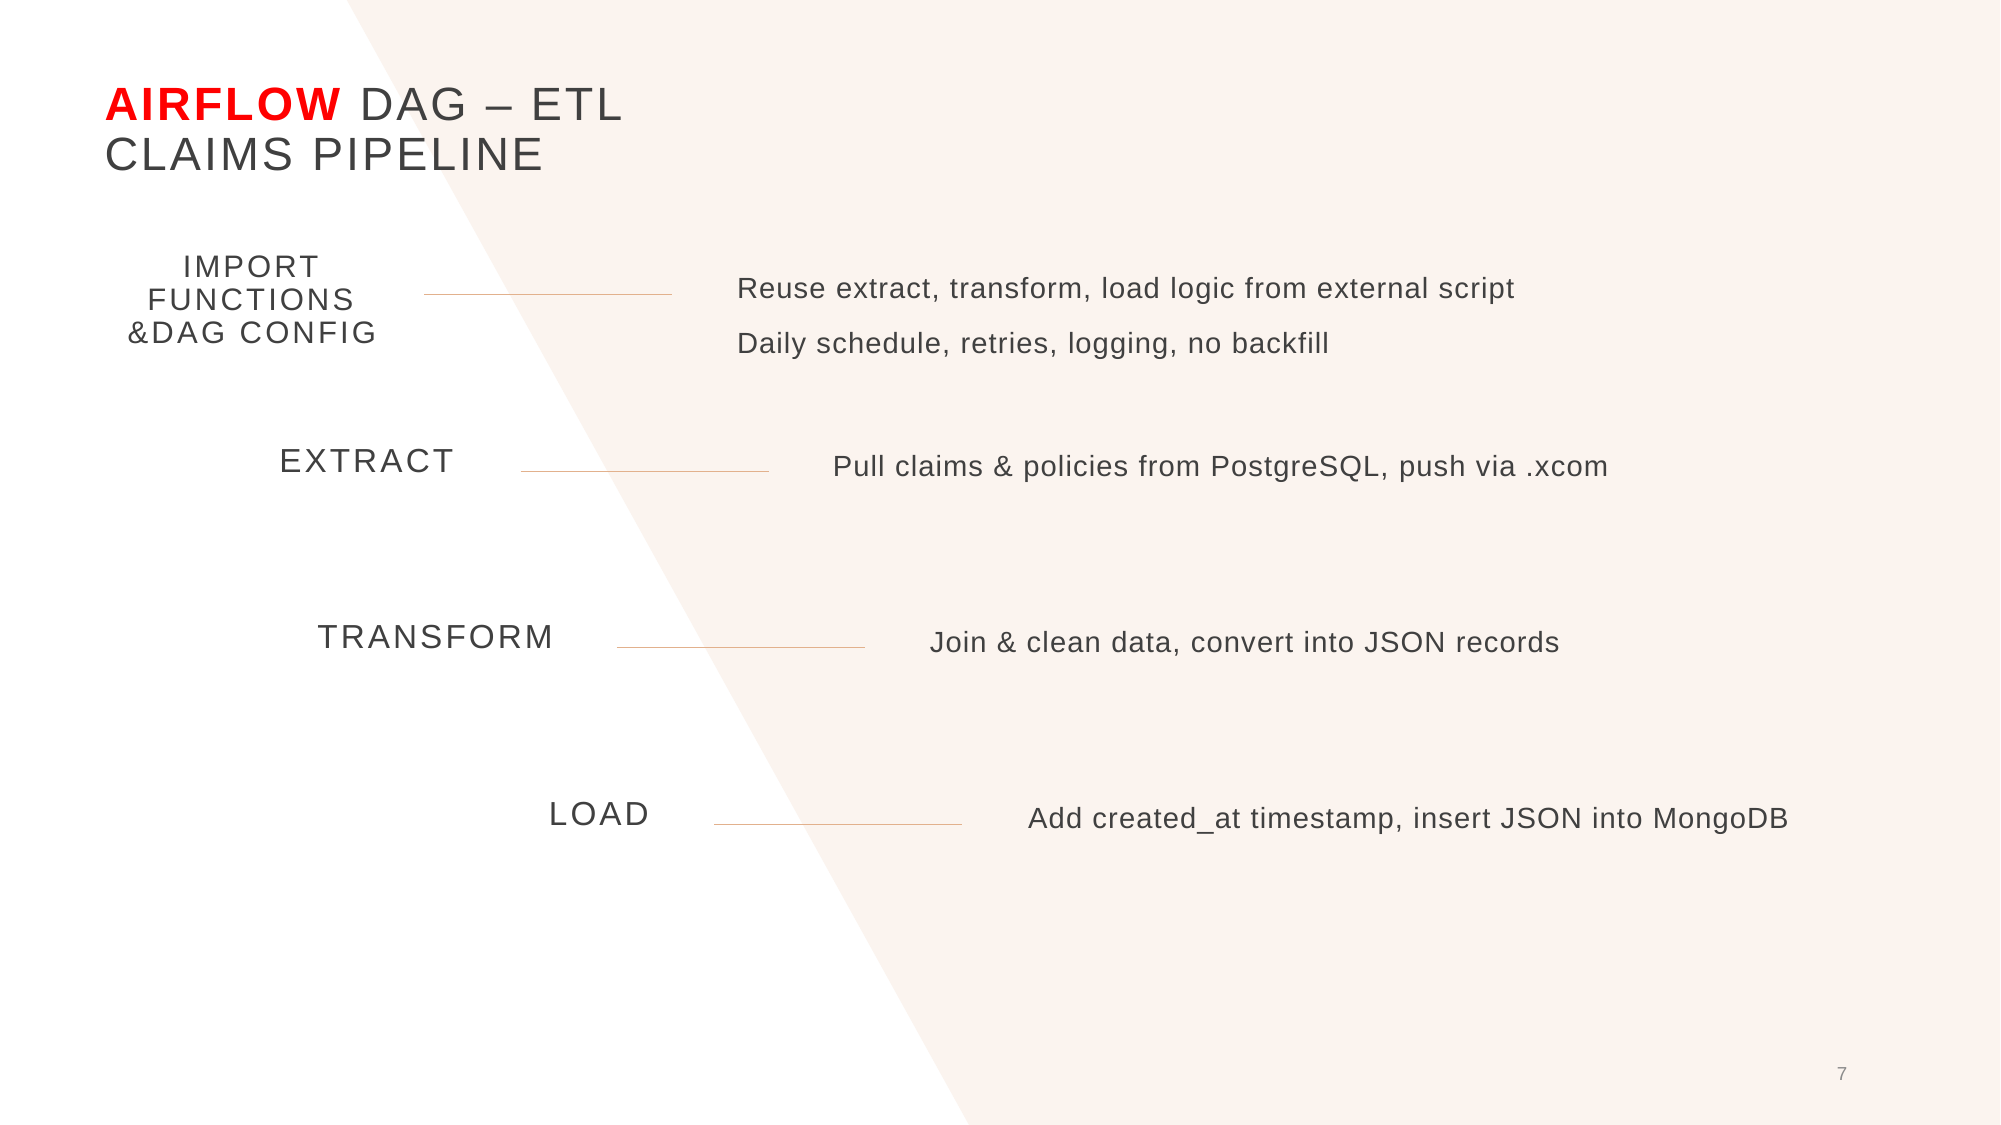

# Airflow DAG – ETL Claims Pipeline
Import functions
&DAG Config
Reuse extract, transform, load logic from external script
Daily schedule, retries, logging, no backfill
Extract
Pull claims & policies from PostgreSQL, push via .xcom
Transform
Join & clean data, convert into JSON records
Load
Add created_at timestamp, insert JSON into MongoDB
7